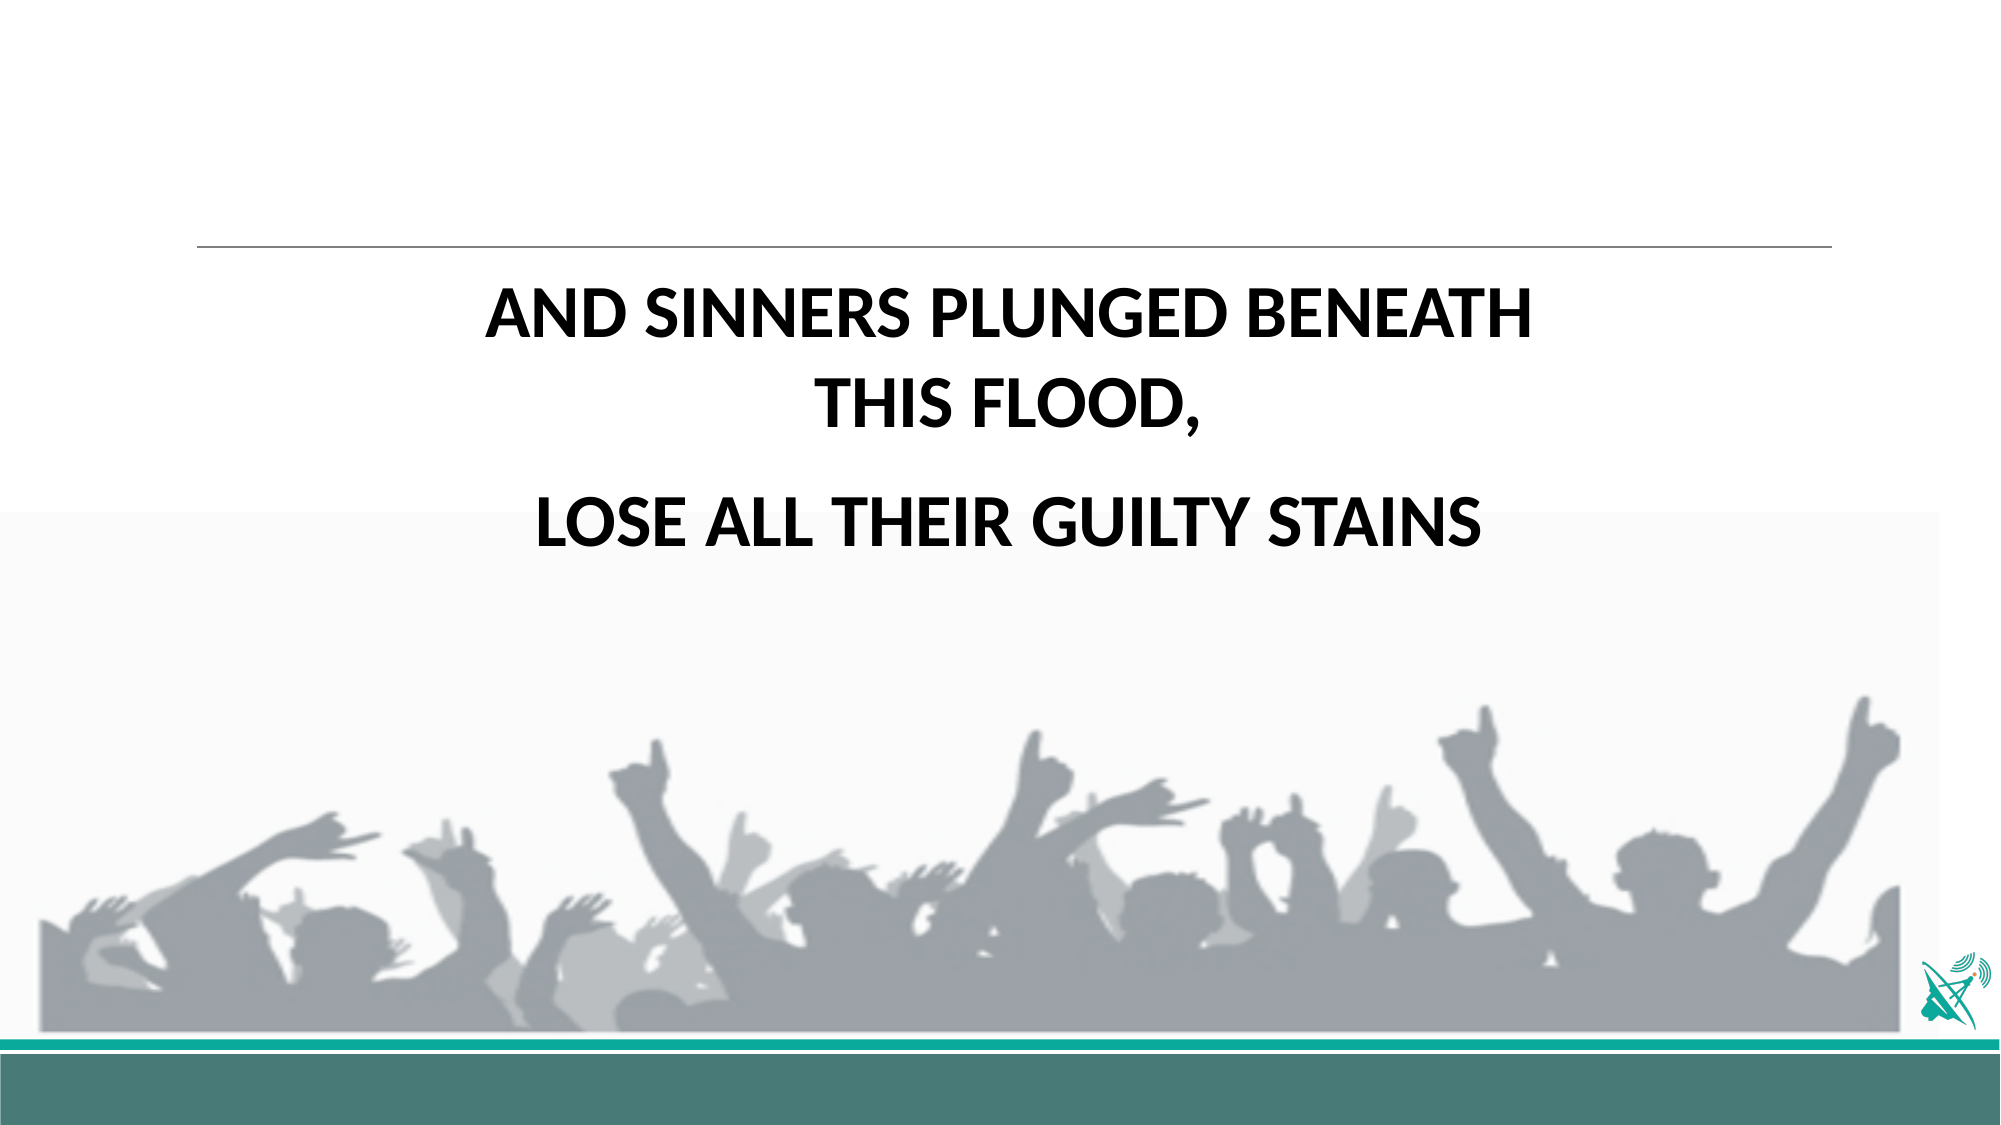

AND SINNERS PLUNGED BENEATH THIS FLOOD,
LOSE ALL THEIR GUILTY STAINS